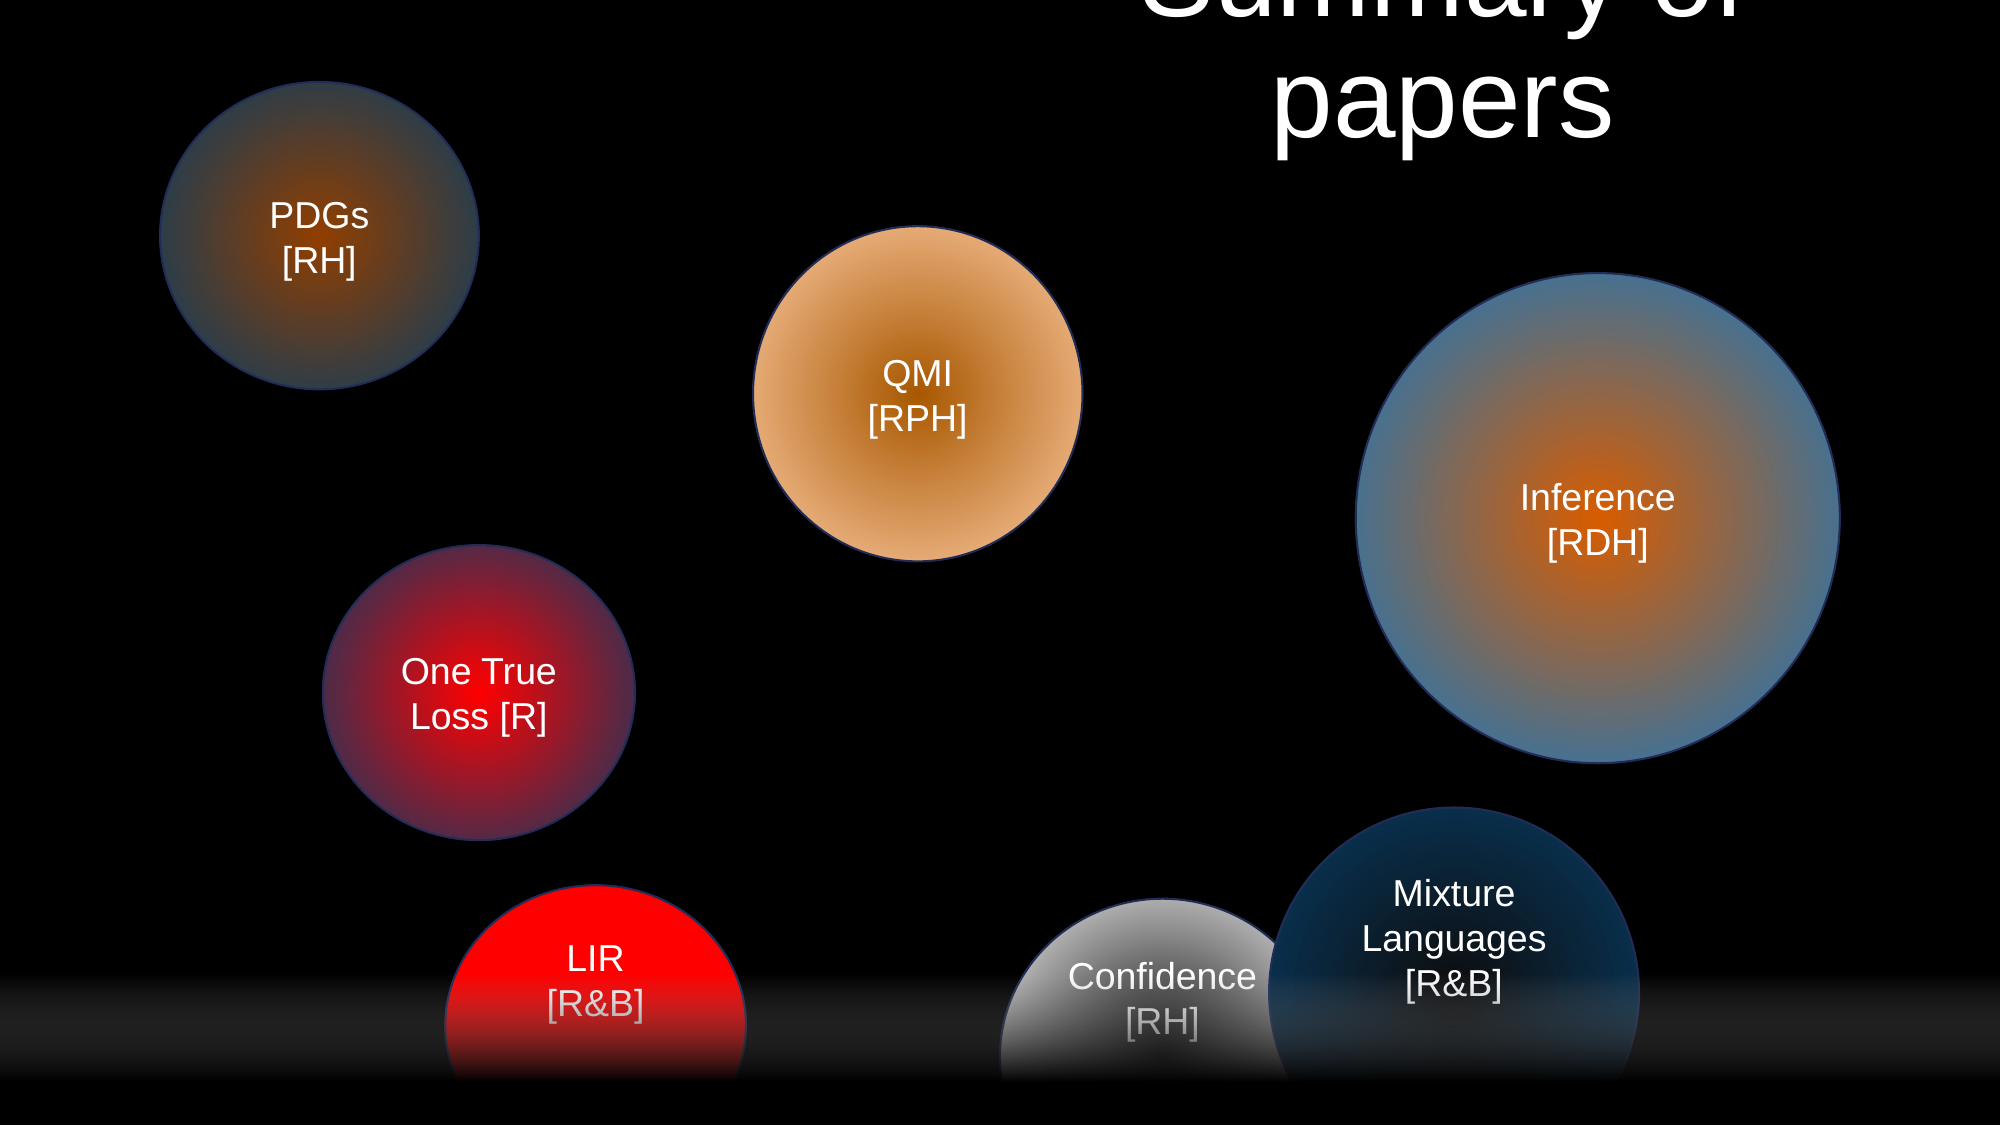

# Summary of papers
PDGs
[RH]
QMI
[RPH]
Inference
[RDH]
One True Loss [R]
Mixture Languages
[R&B]
LIR
[R&B]
Confidence
[RH]